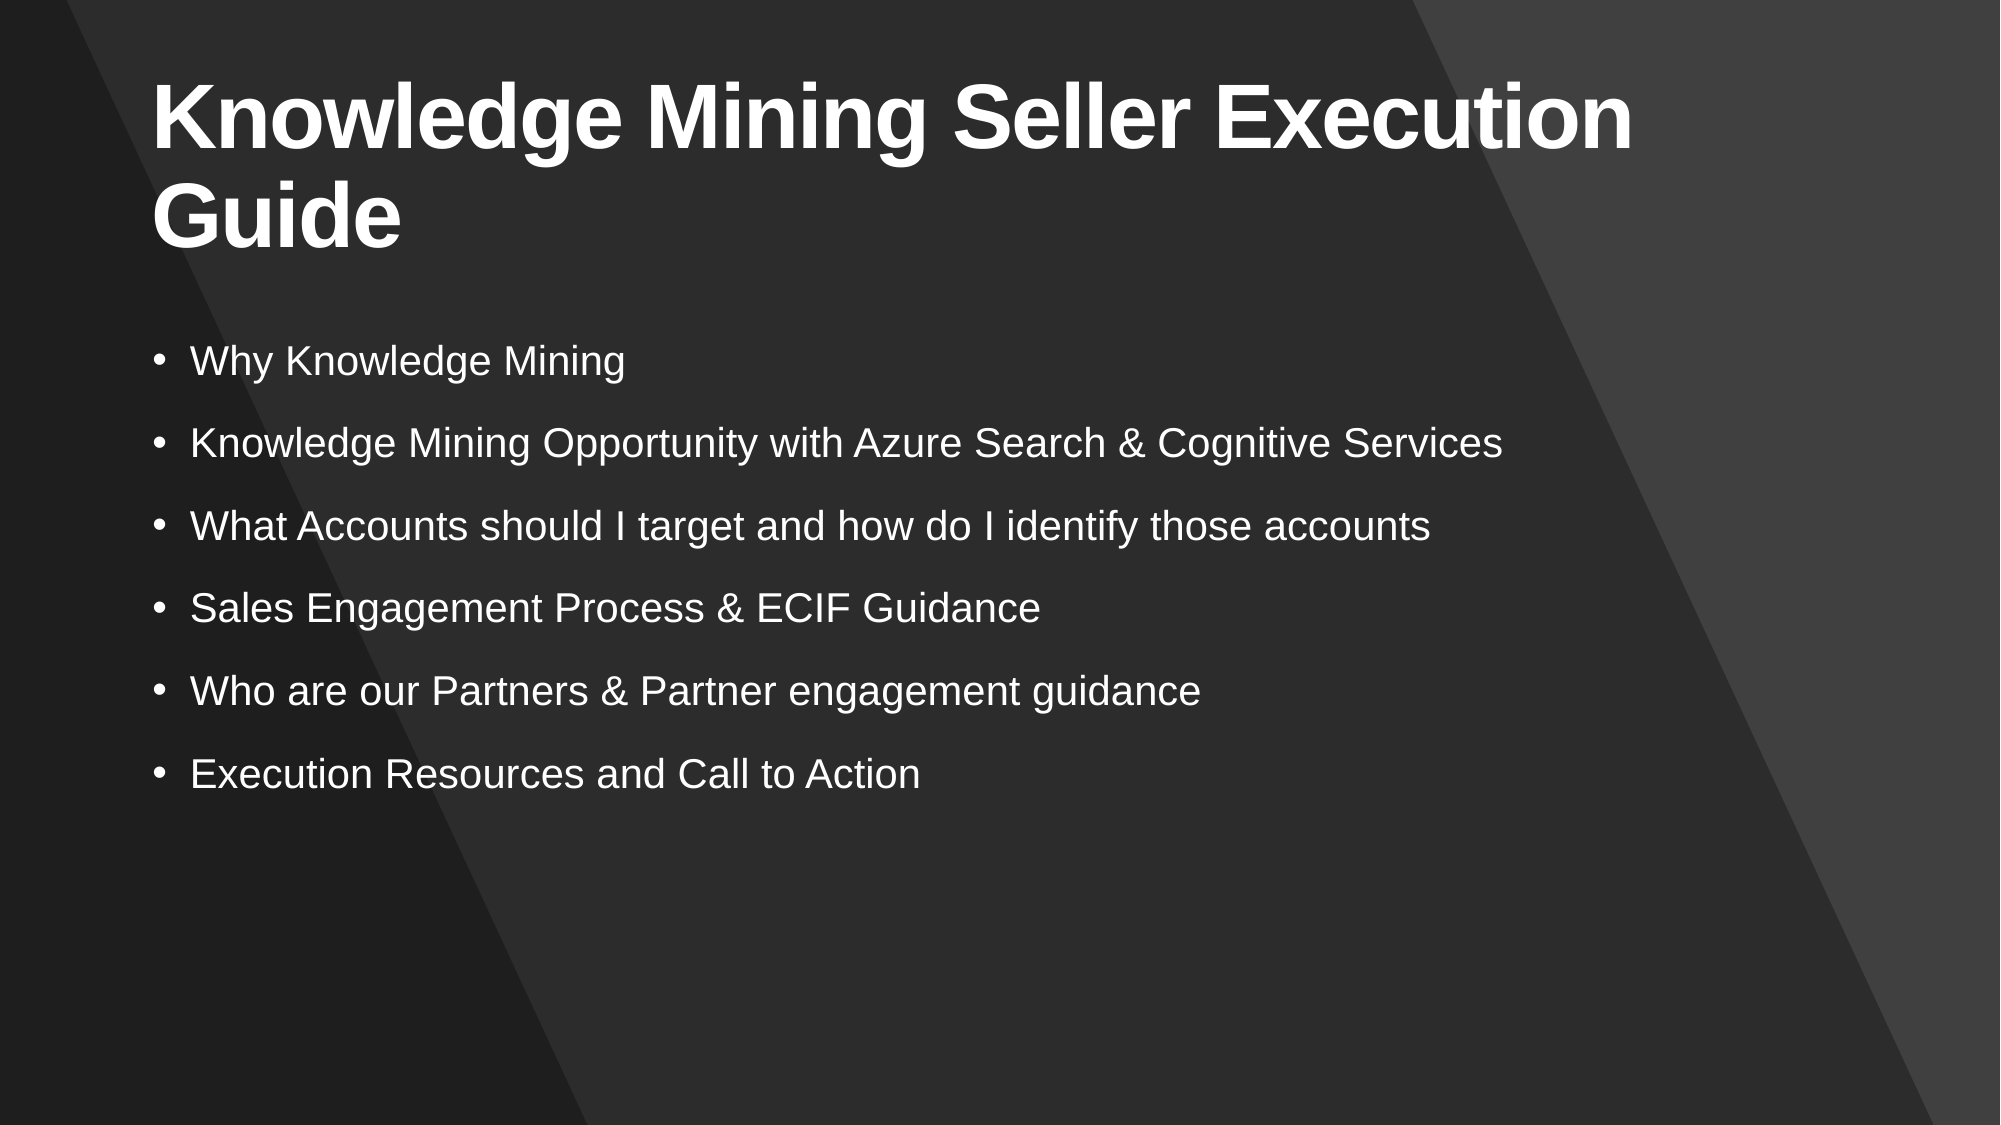

Knowledge Mining Seller Execution Guide
Why Knowledge Mining
Knowledge Mining Opportunity with Azure Search & Cognitive Services
What Accounts should I target and how do I identify those accounts
Sales Engagement Process & ECIF Guidance
Who are our Partners & Partner engagement guidance
Execution Resources and Call to Action